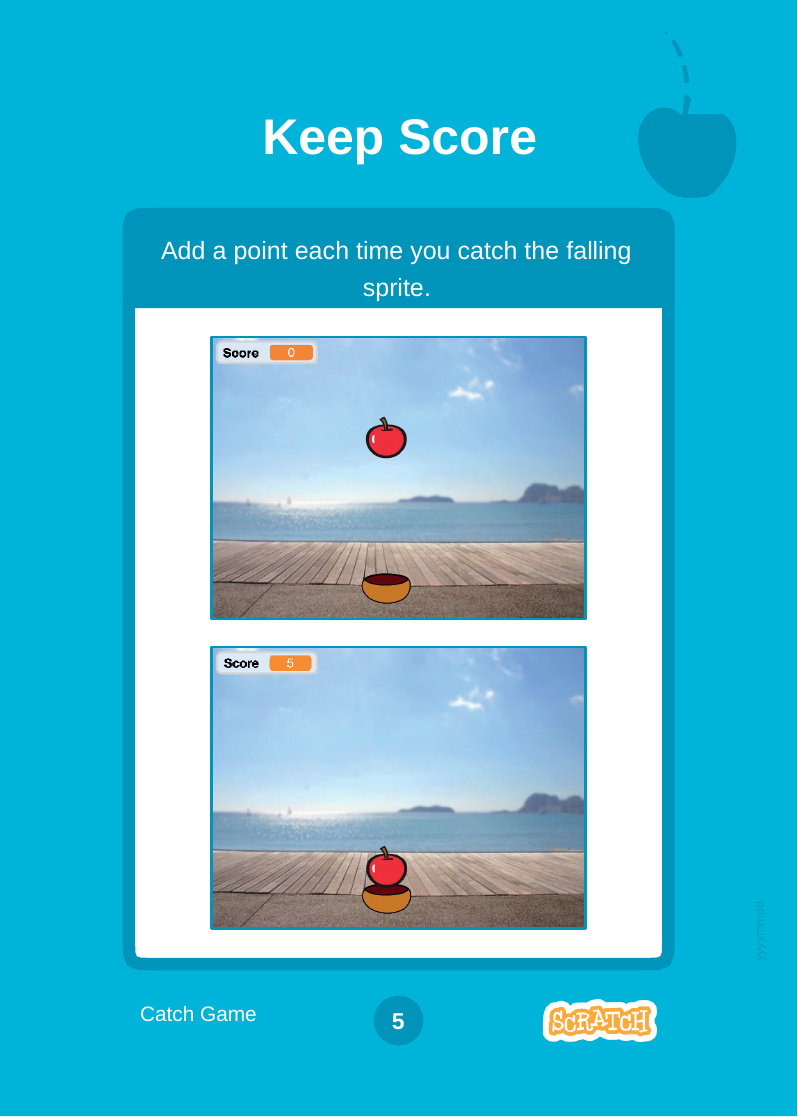

# Keep Score

Add a point each time you catch the falling sprite.

yyyymmdd

Catch Game
5